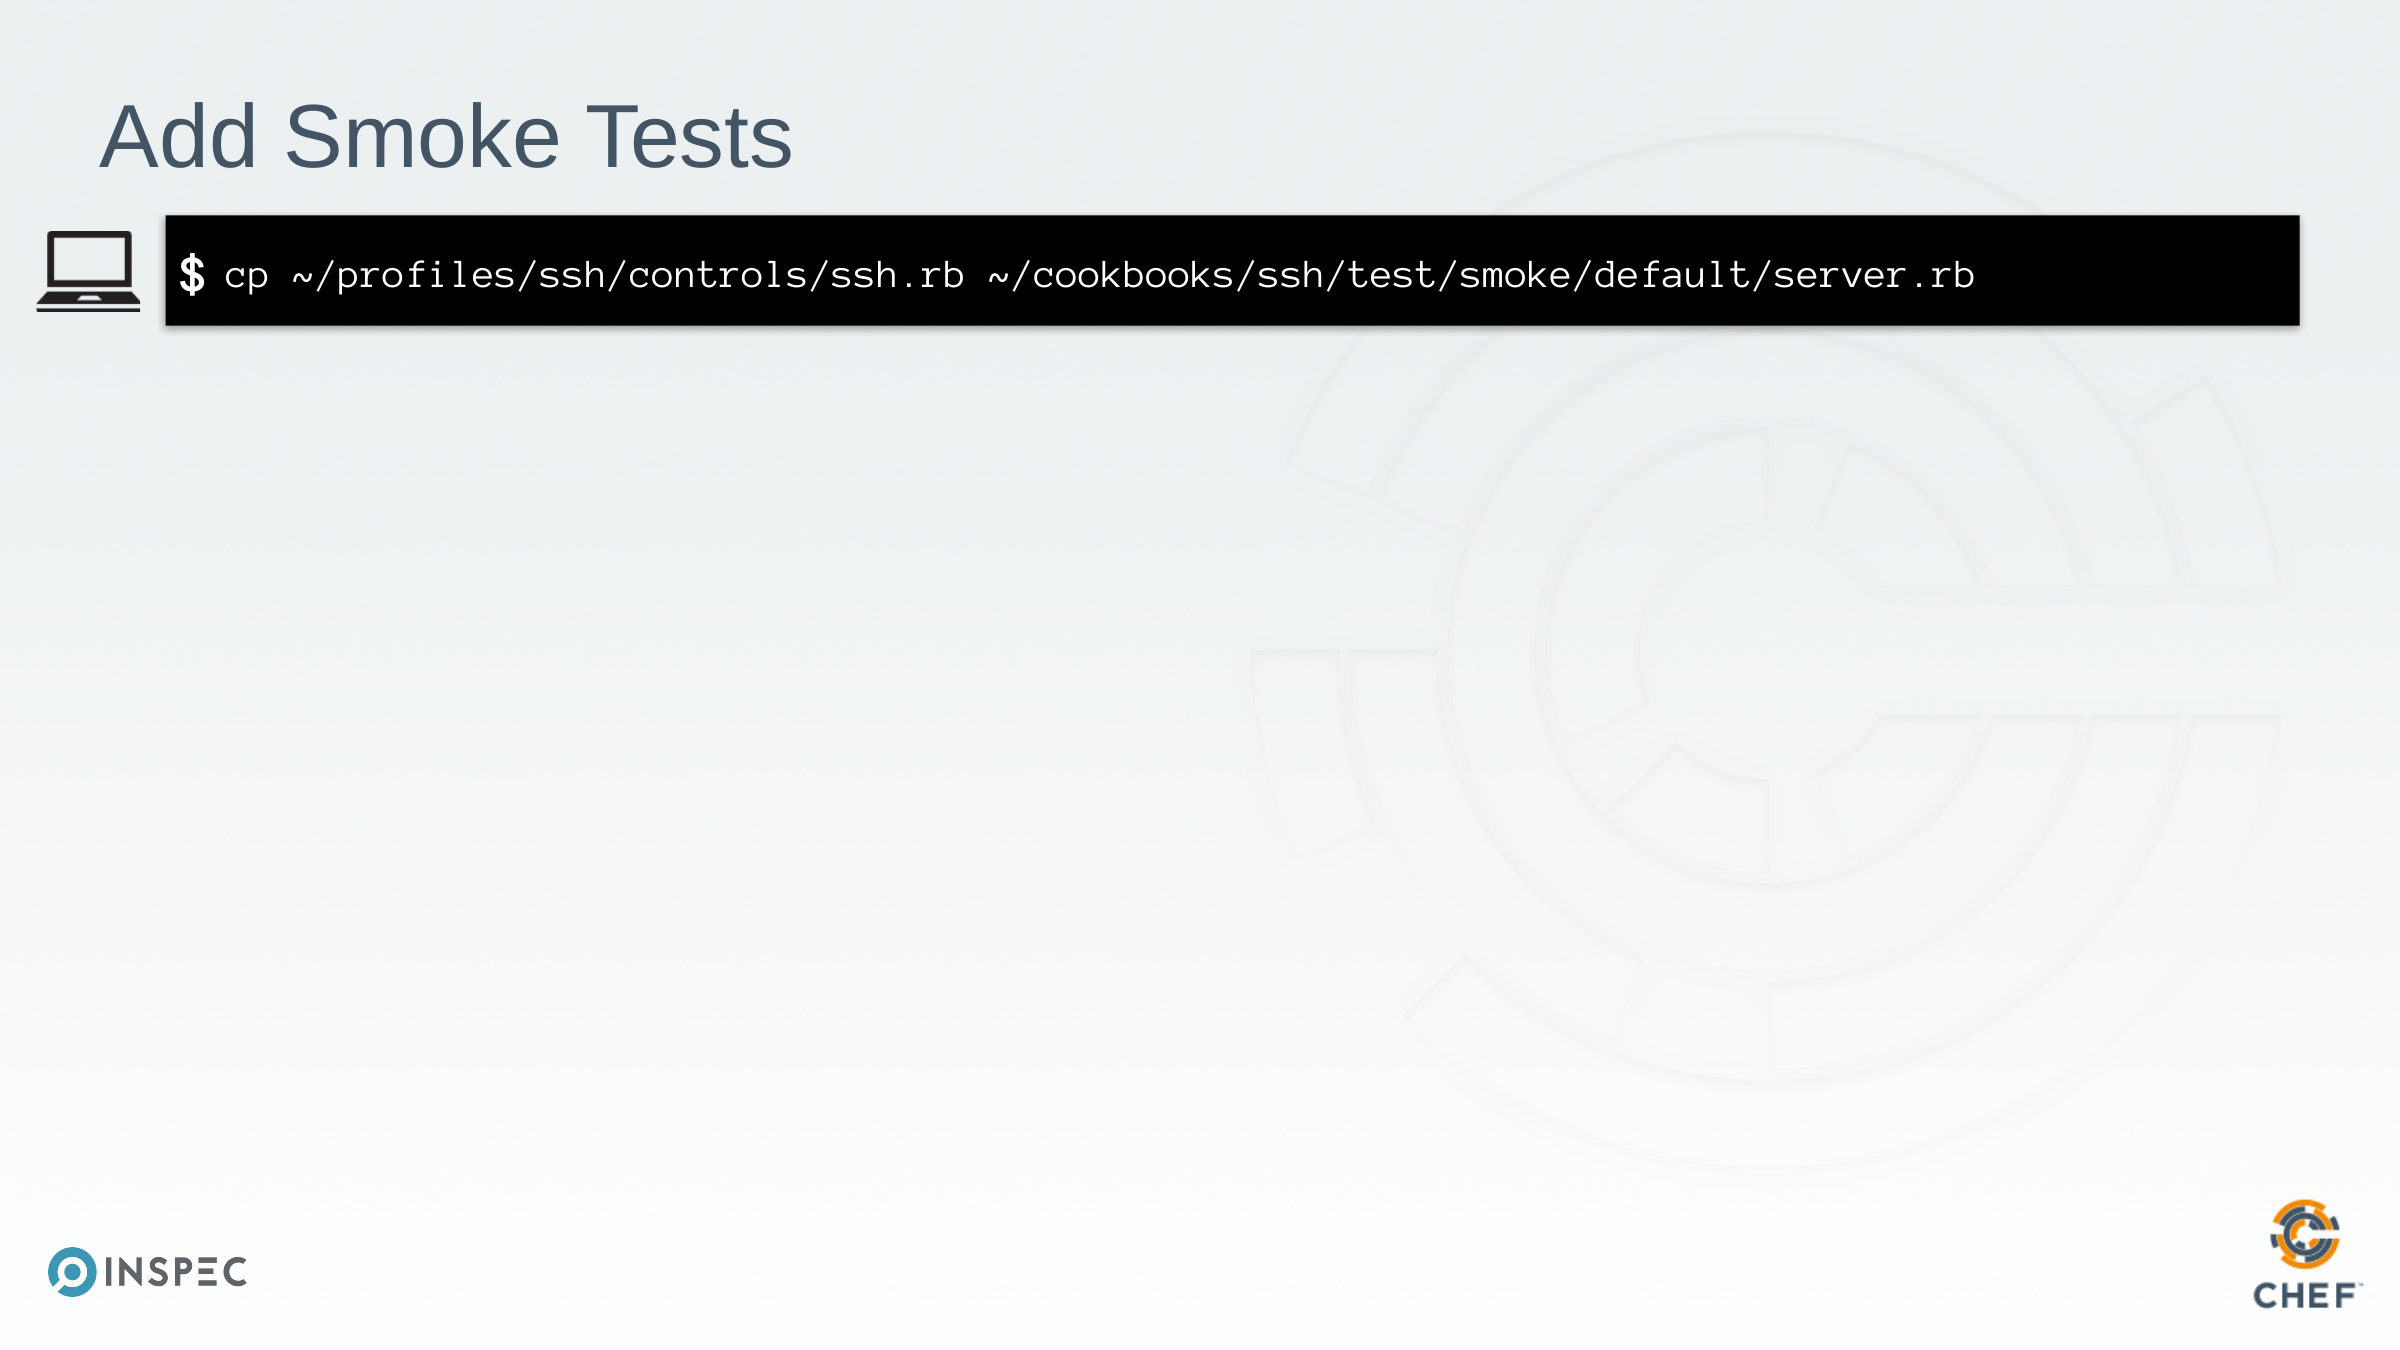

# Add Smoke Tests
cp ~/profiles/ssh/controls/ssh.rb ~/cookbooks/ssh/test/smoke/default/server.rb